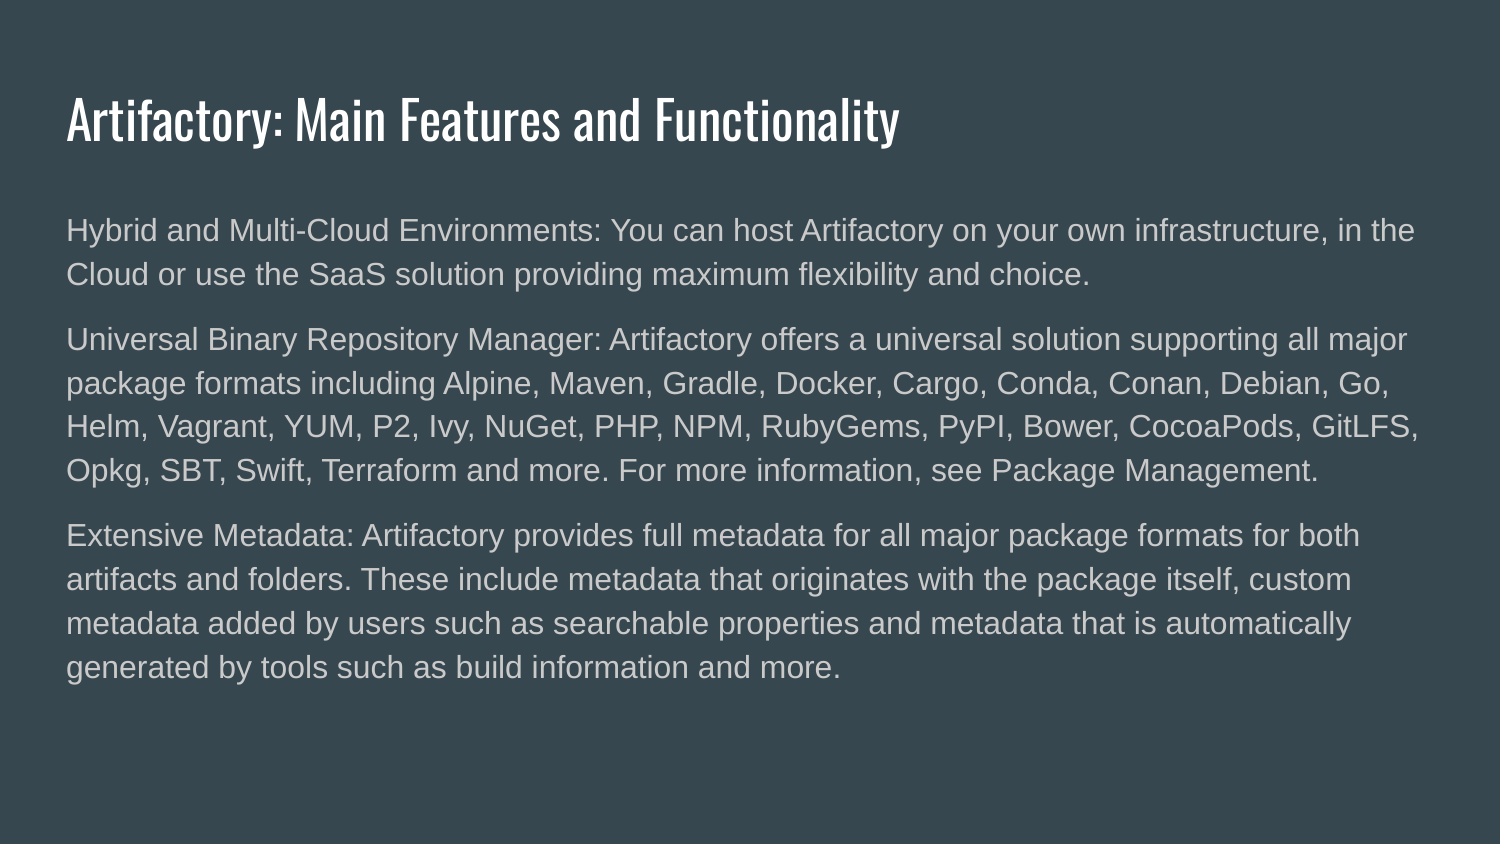

# Artifactory: Main Features and Functionality

Hybrid and Multi-Cloud Environments: You can host Artifactory on your own infrastructure, in the Cloud or use the SaaS solution providing maximum flexibility and choice.
Universal Binary Repository Manager: Artifactory offers a universal solution supporting all major package formats including Alpine, Maven, Gradle, Docker, Cargo, Conda, Conan, Debian, Go, Helm, Vagrant, YUM, P2, Ivy, NuGet, PHP, NPM, RubyGems, PyPI, Bower, CocoaPods, GitLFS, Opkg, SBT, Swift, Terraform and more. For more information, see Package Management.
Extensive Metadata: Artifactory provides full metadata for all major package formats for both artifacts and folders. These include metadata that originates with the package itself, custom metadata added by users such as searchable properties and metadata that is automatically generated by tools such as build information and more.